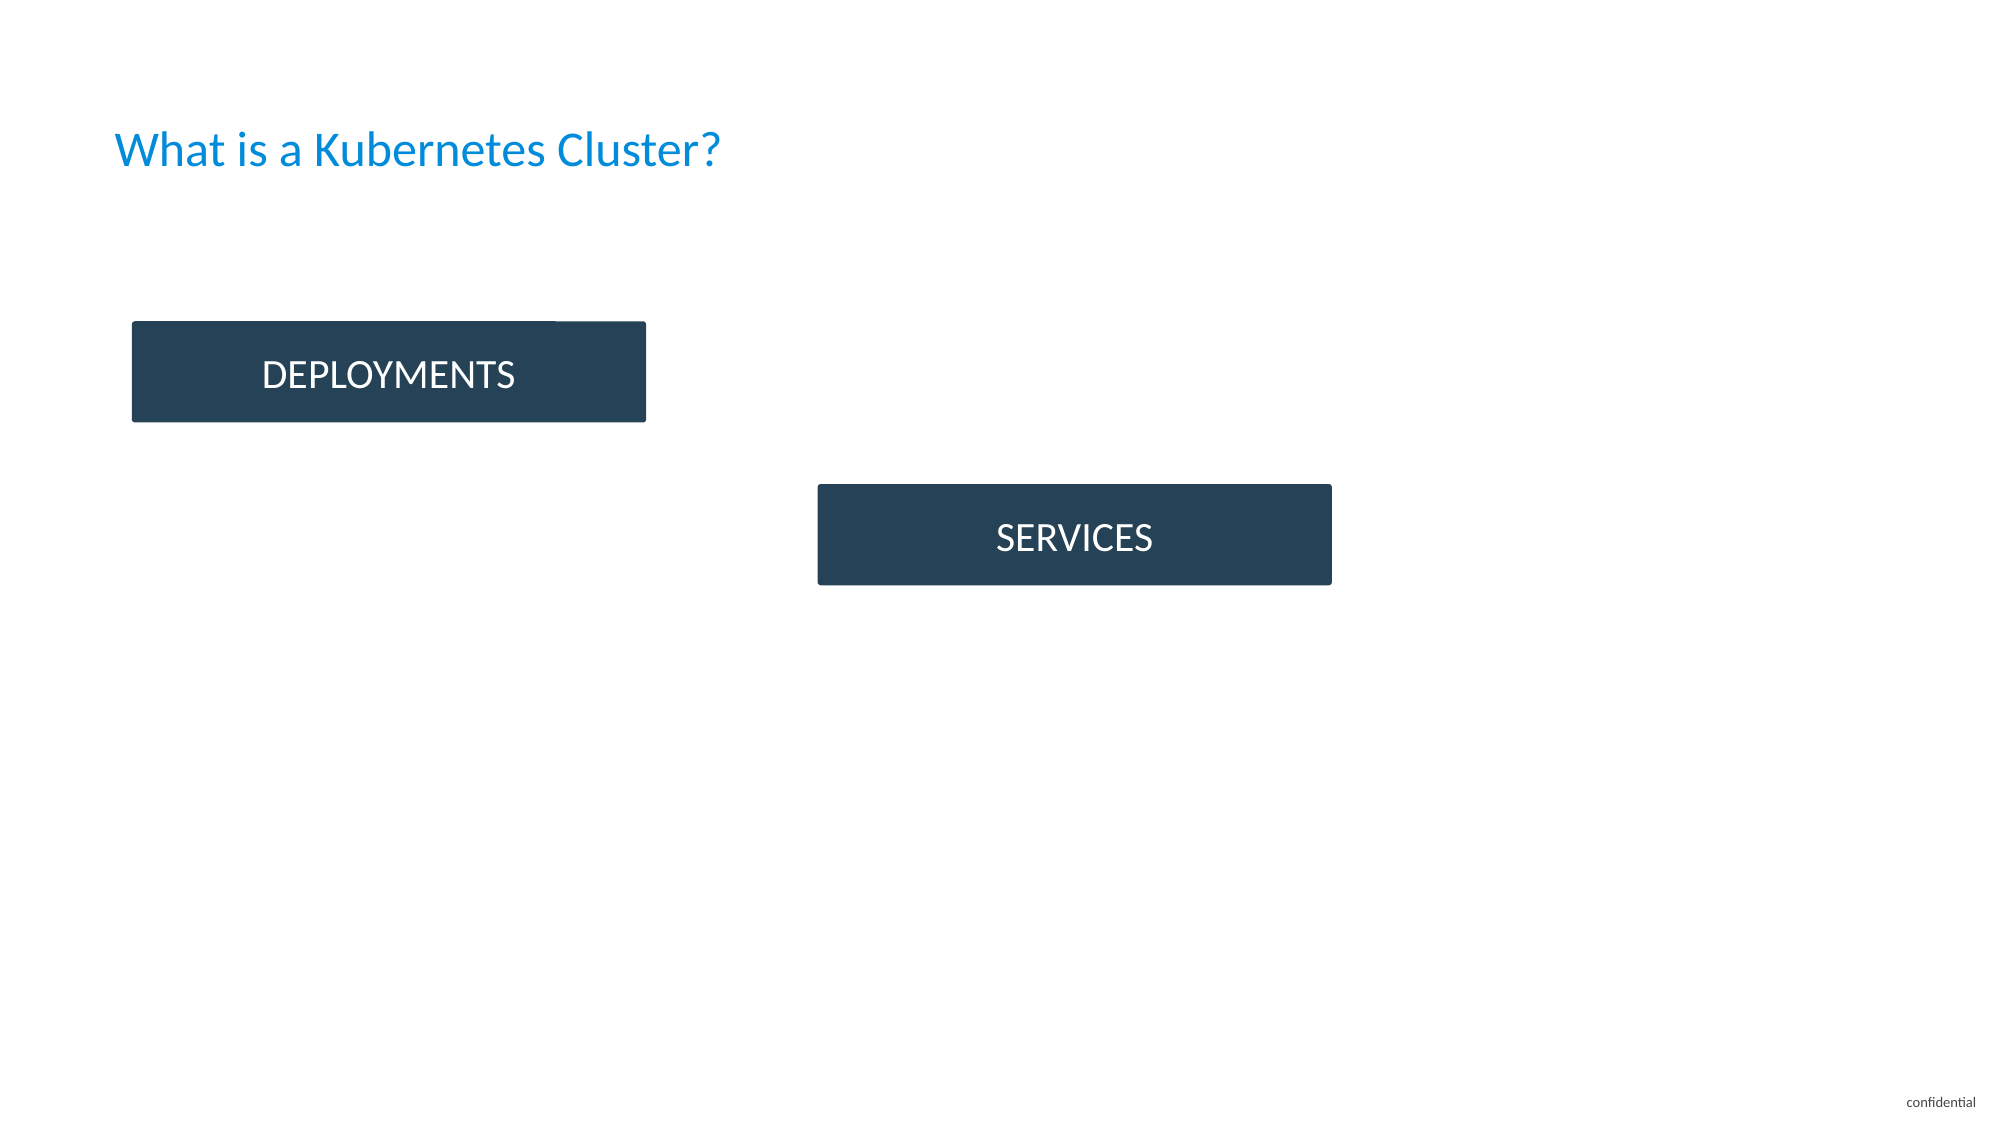

What is a Kubernetes Cluster?

DEPLOYMENTS
SERVICES